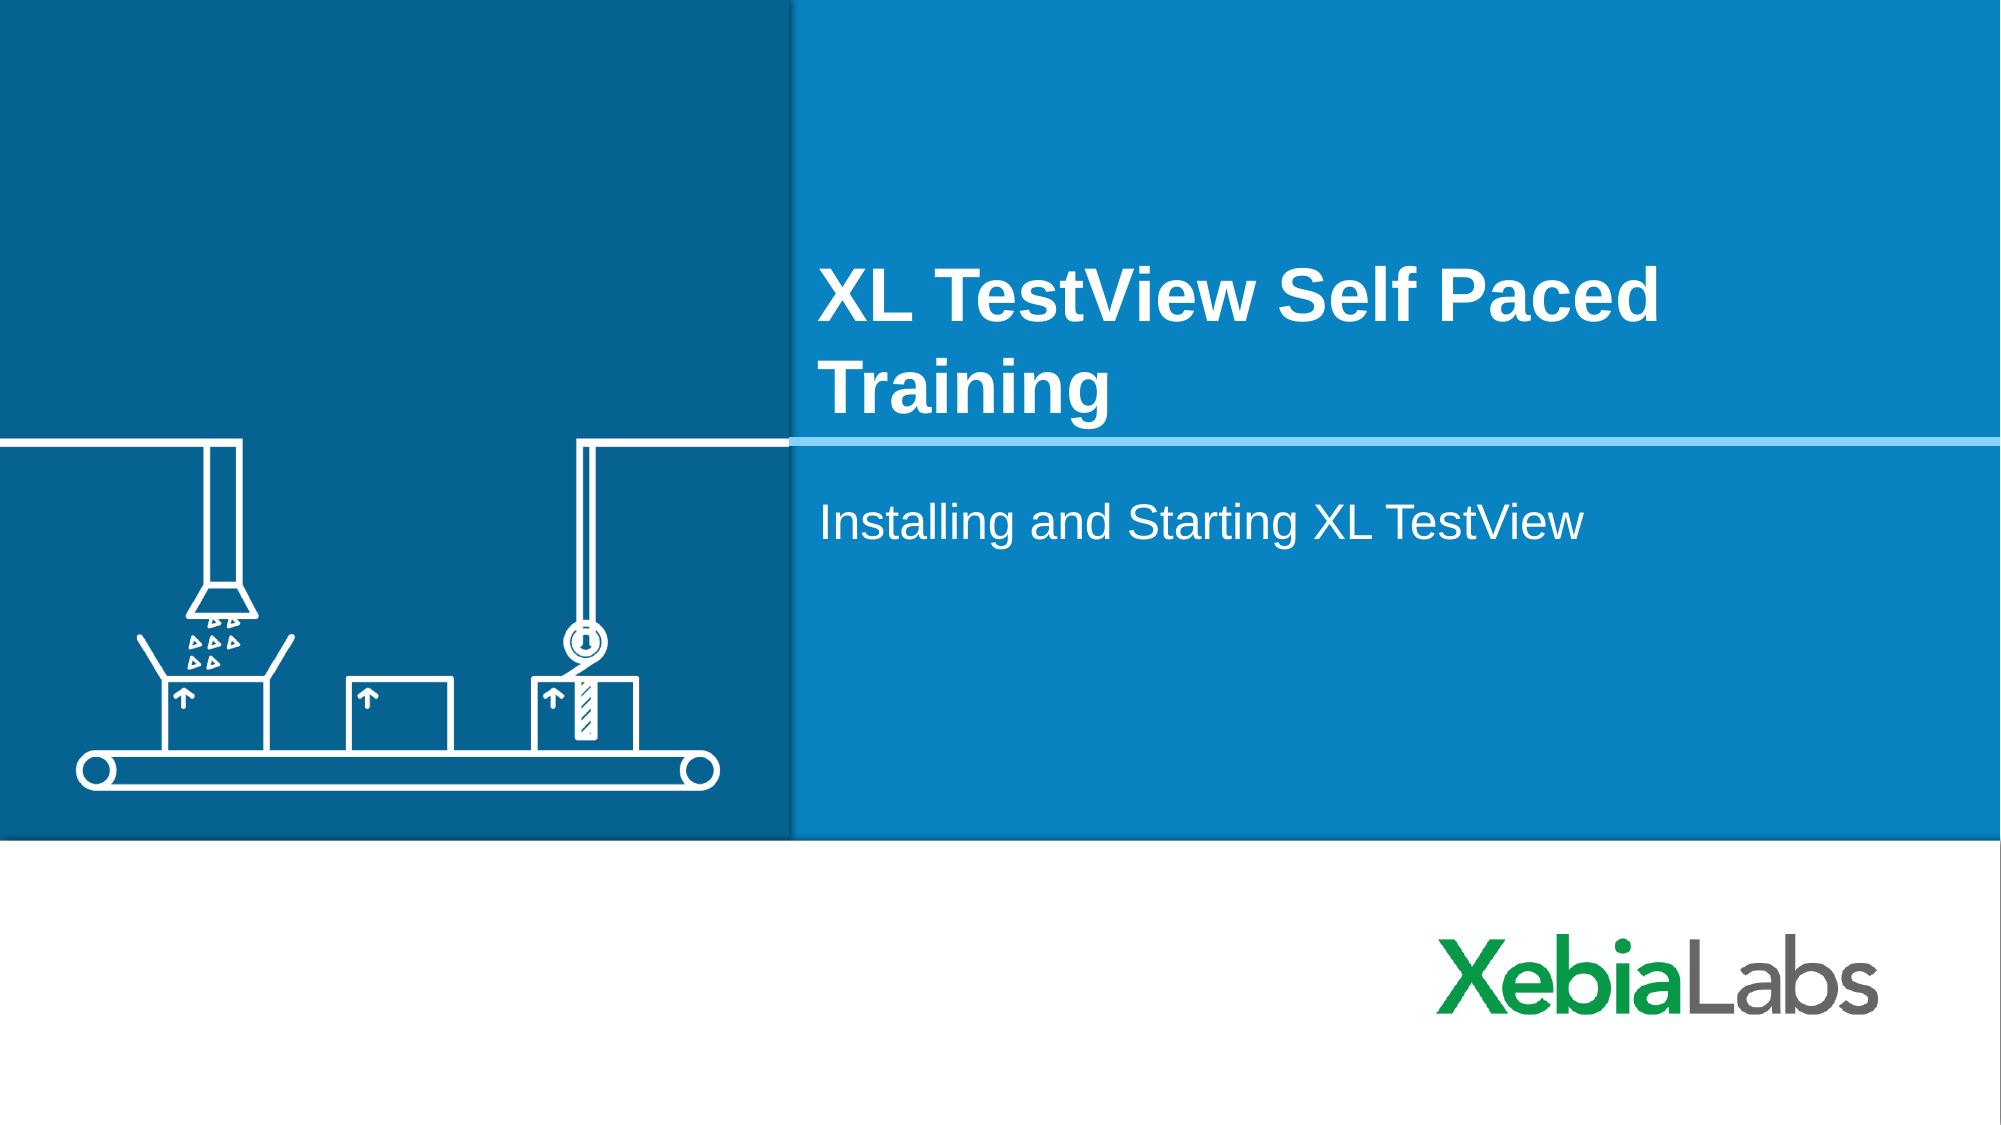

# XL TestView Self Paced Training
Installing and Starting XL TestView